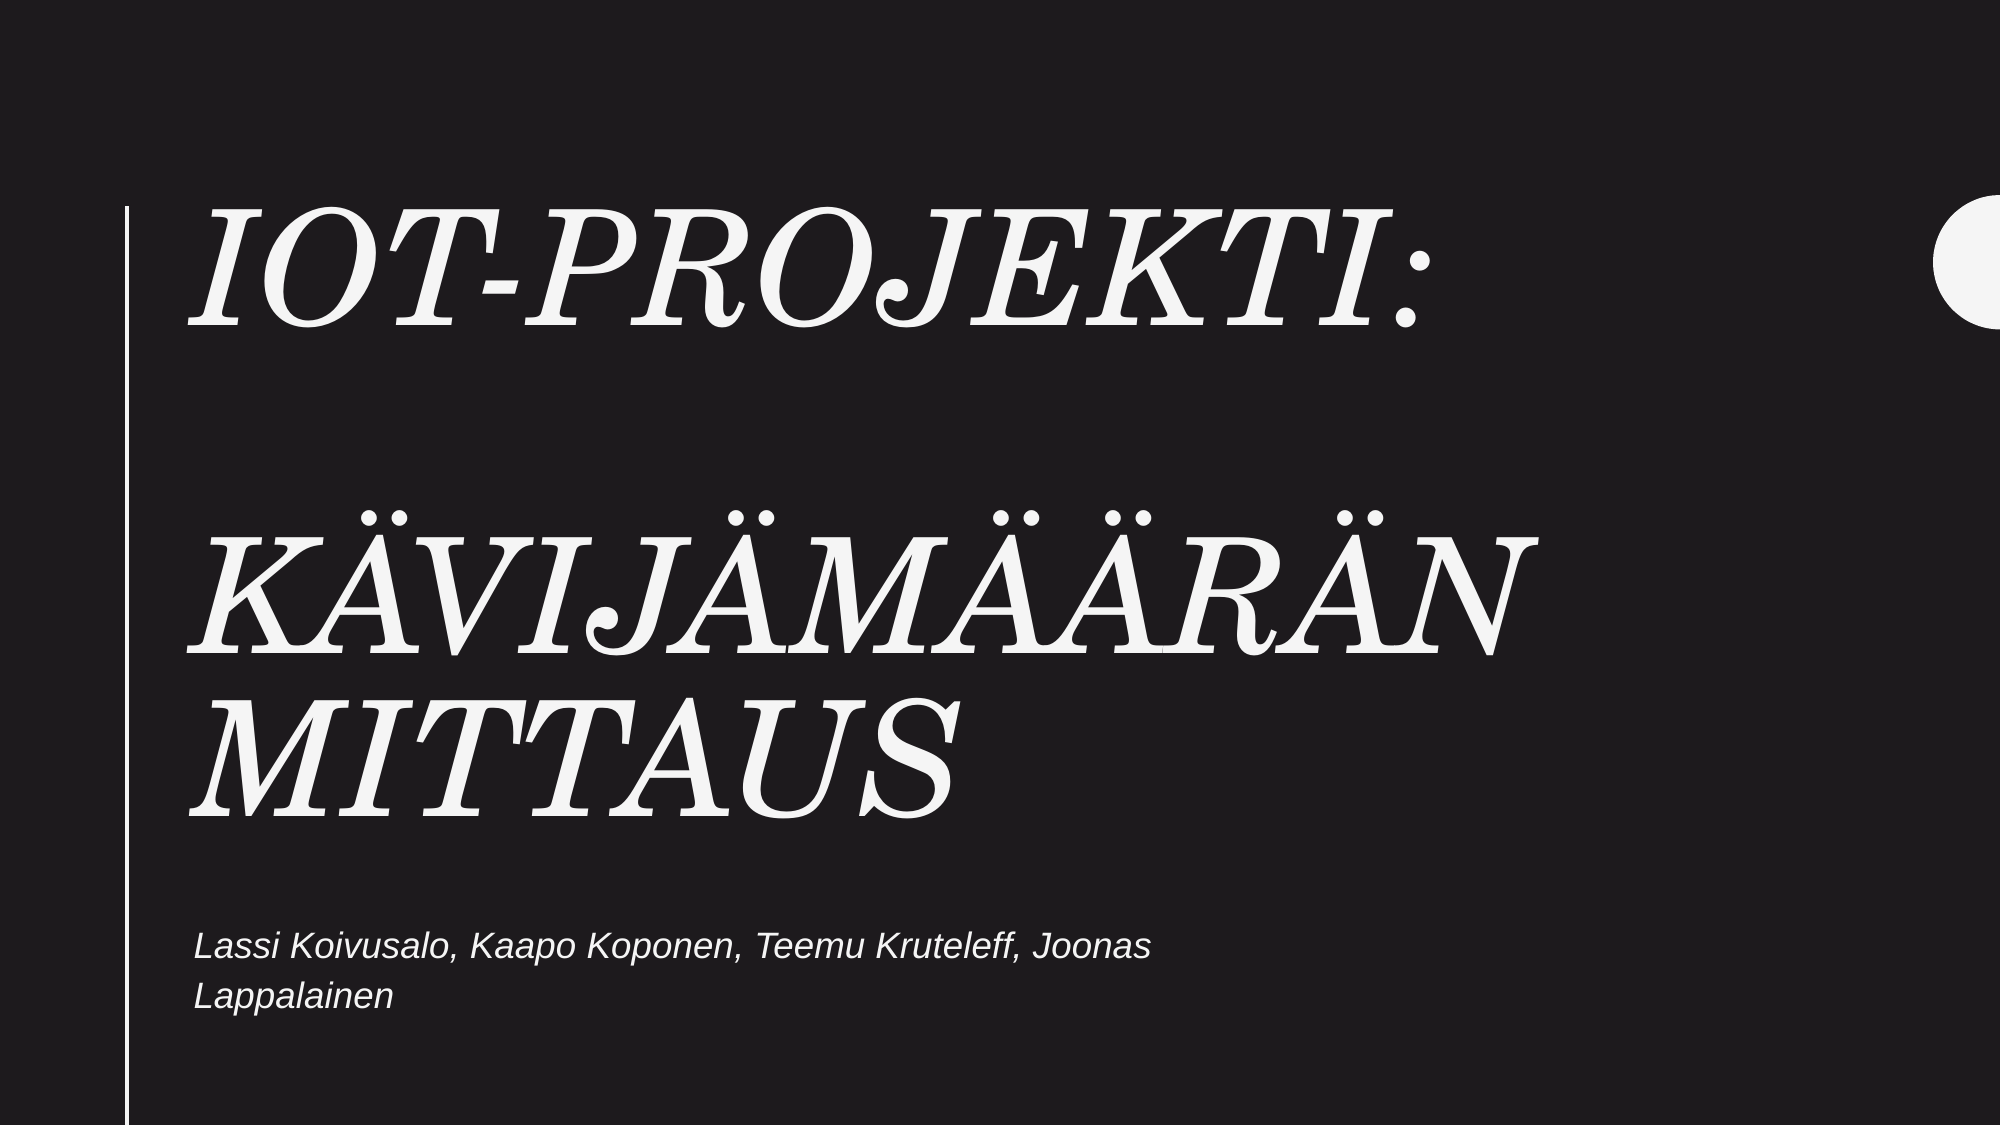

# IoT-projekti: kävijämäärän mittaus
Lassi Koivusalo, Kaapo Koponen, Teemu Kruteleff, Joonas Lappalainen